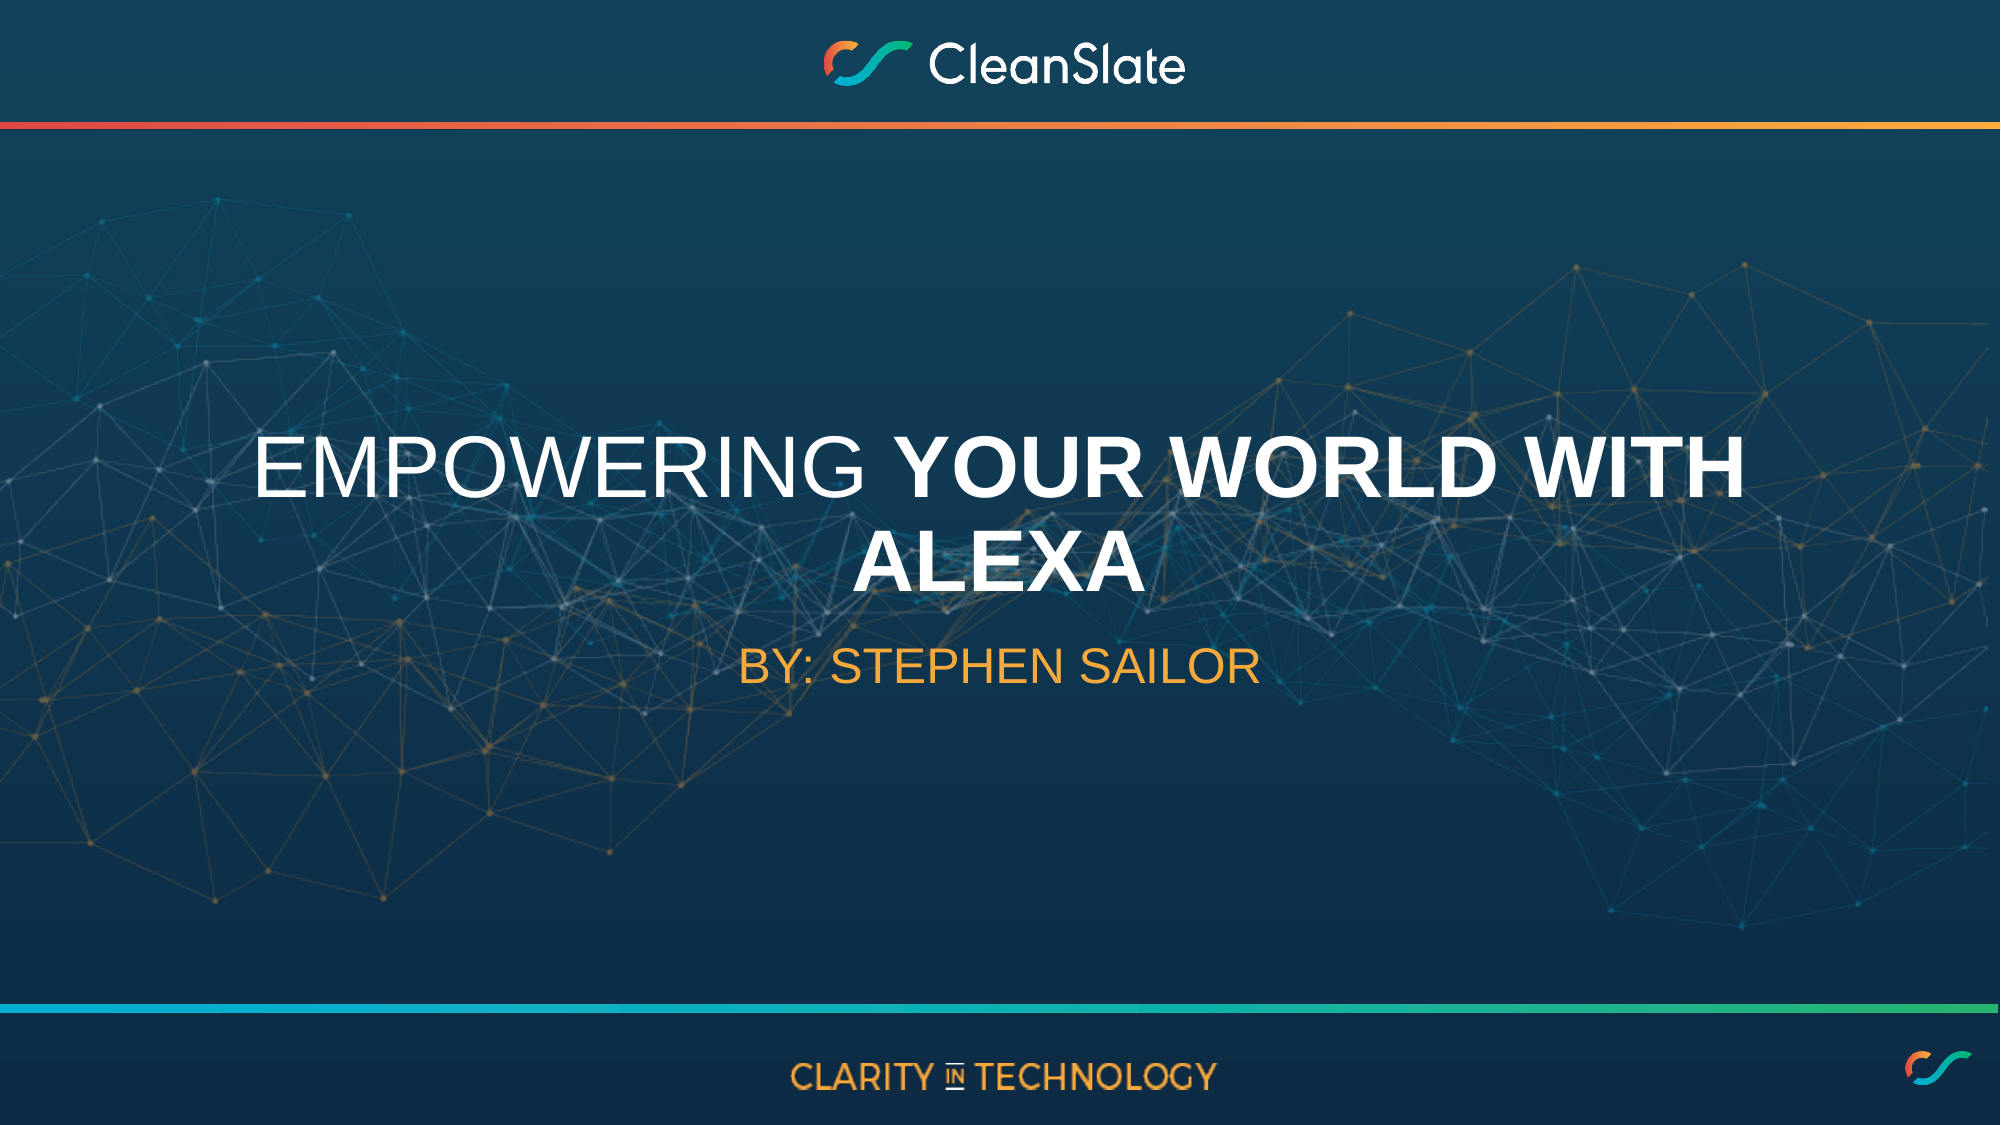

# Empowering your world with Alexa
BY: Stephen Sailor